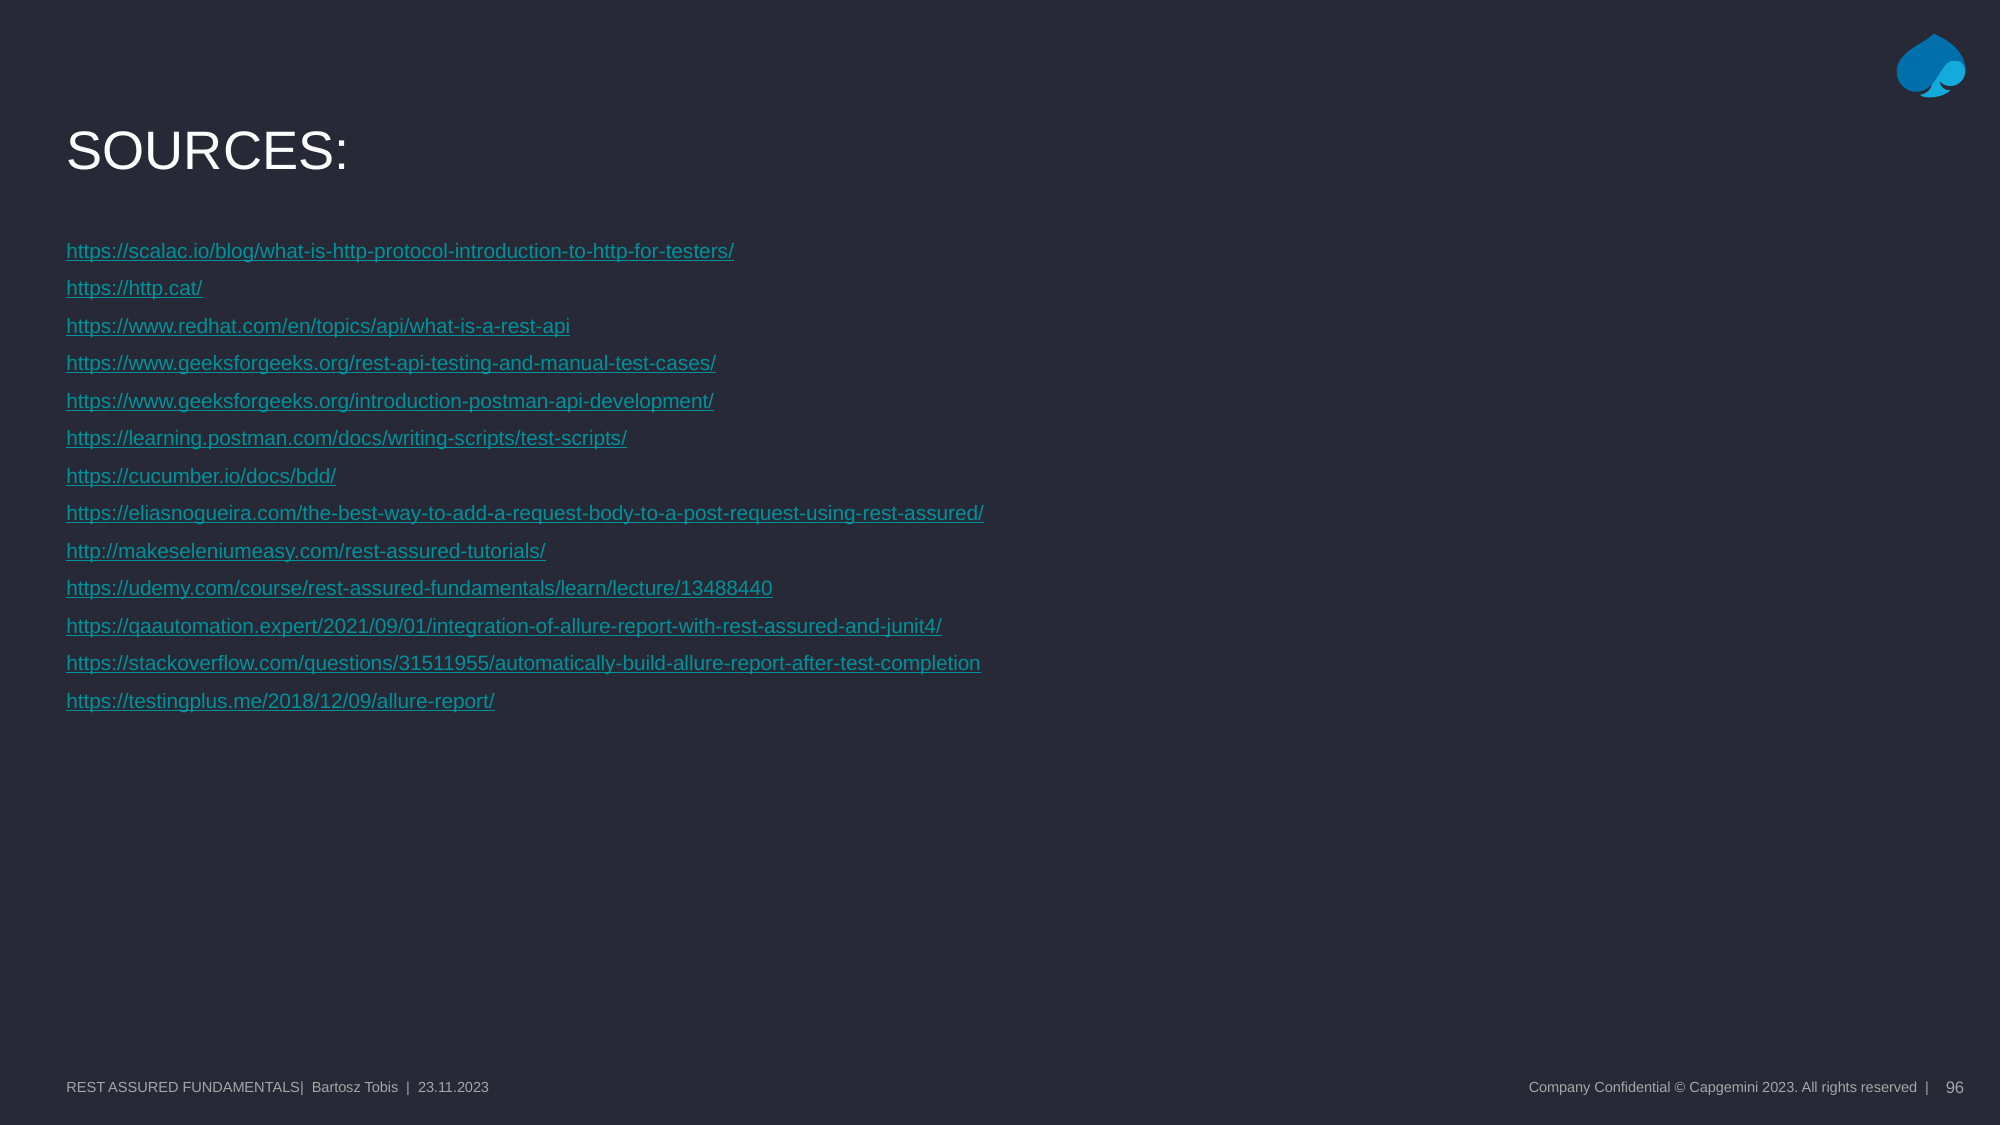

# Sources:
https://scalac.io/blog/what-is-http-protocol-introduction-to-http-for-testers/
https://http.cat/
https://www.redhat.com/en/topics/api/what-is-a-rest-api
https://www.geeksforgeeks.org/rest-api-testing-and-manual-test-cases/
https://www.geeksforgeeks.org/introduction-postman-api-development/
https://learning.postman.com/docs/writing-scripts/test-scripts/
https://cucumber.io/docs/bdd/
https://eliasnogueira.com/the-best-way-to-add-a-request-body-to-a-post-request-using-rest-assured/
http://makeseleniumeasy.com/rest-assured-tutorials/
https://udemy.com/course/rest-assured-fundamentals/learn/lecture/13488440
https://qaautomation.expert/2021/09/01/integration-of-allure-report-with-rest-assured-and-junit4/
https://stackoverflow.com/questions/31511955/automatically-build-allure-report-after-test-completion
https://testingplus.me/2018/12/09/allure-report/